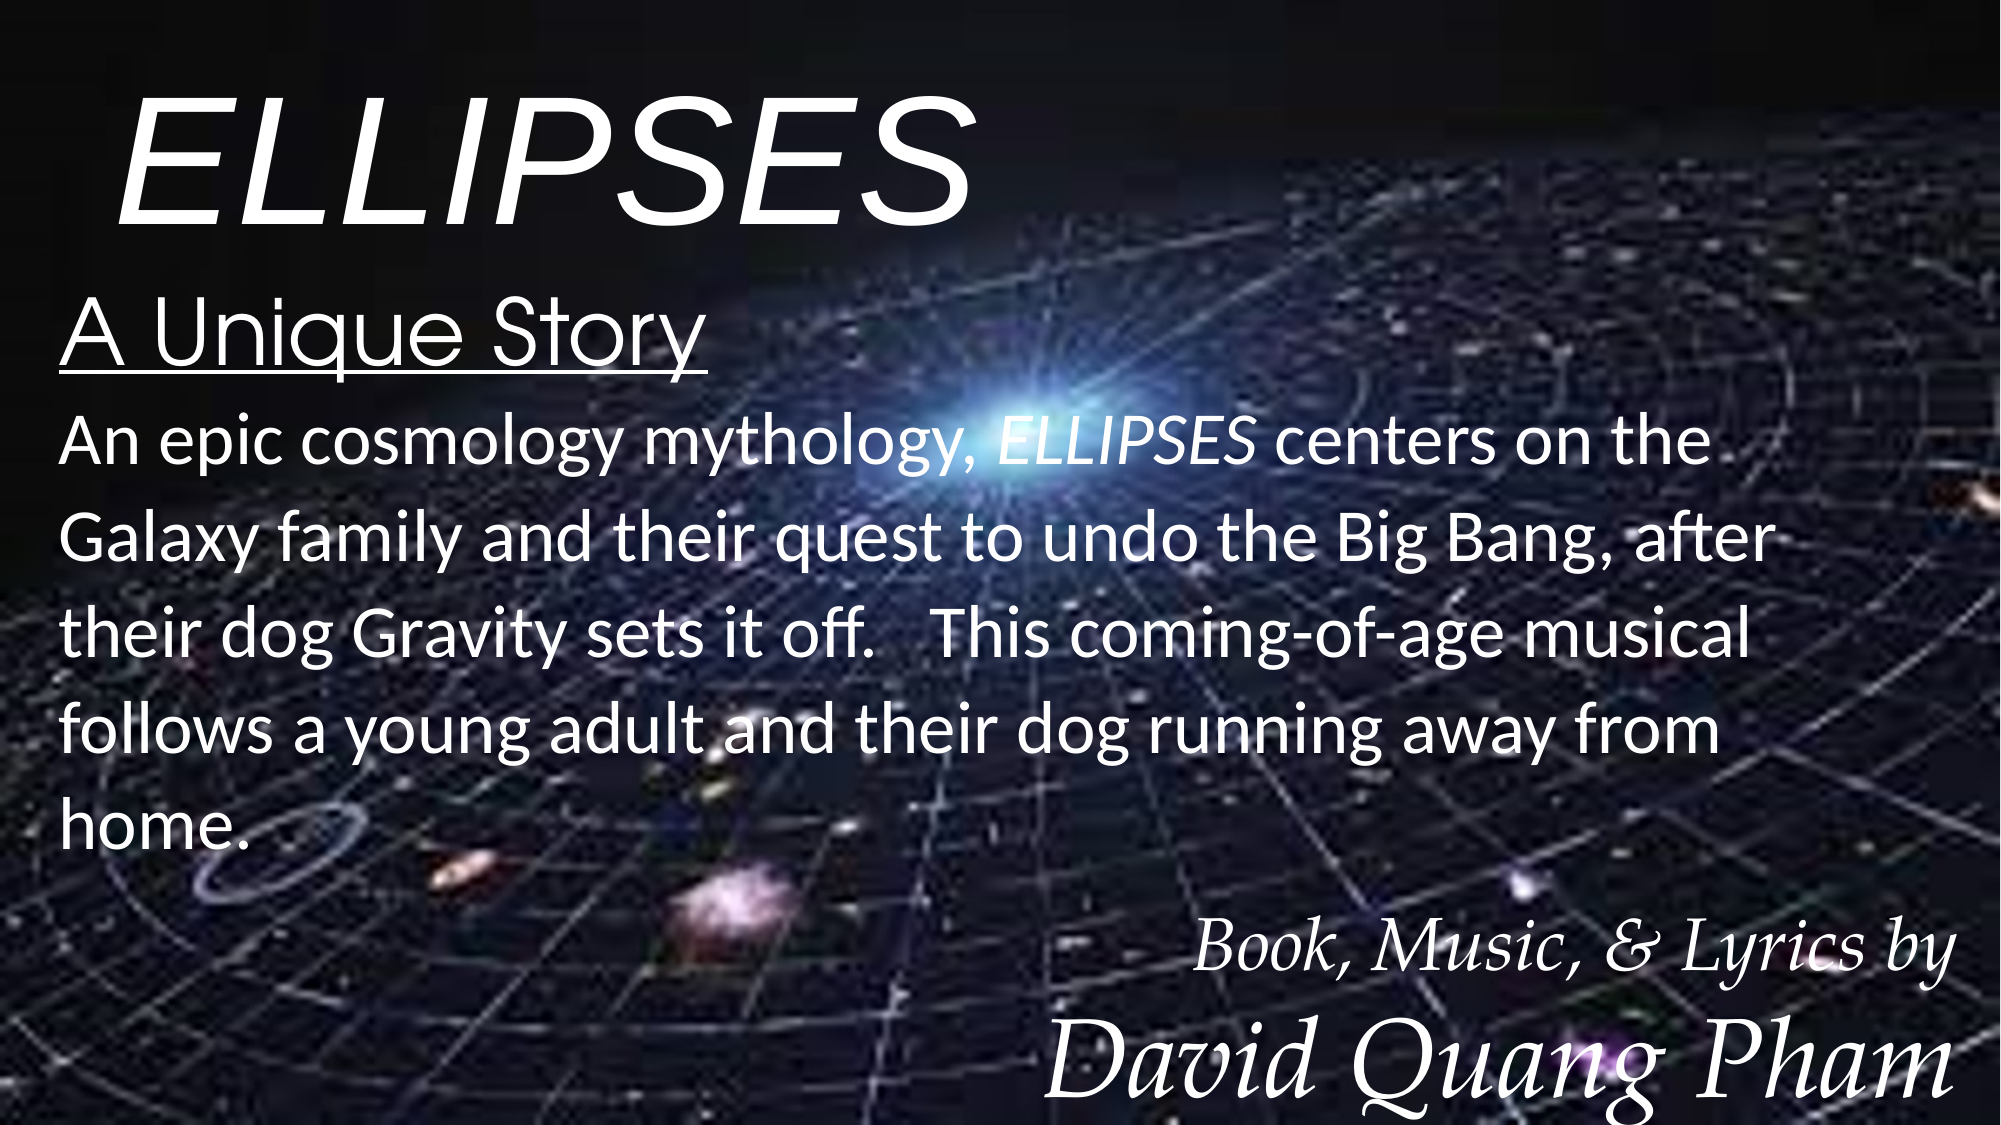

Ellipses
A Unique Story
An epic cosmology mythology, ELLIPSES centers on the Galaxy family and their quest to undo the Big Bang, after their dog Gravity sets it off.   This coming-of-age musical follows a young adult and their dog running away from home.
Book, Music, & Lyrics by
David Quang Pham